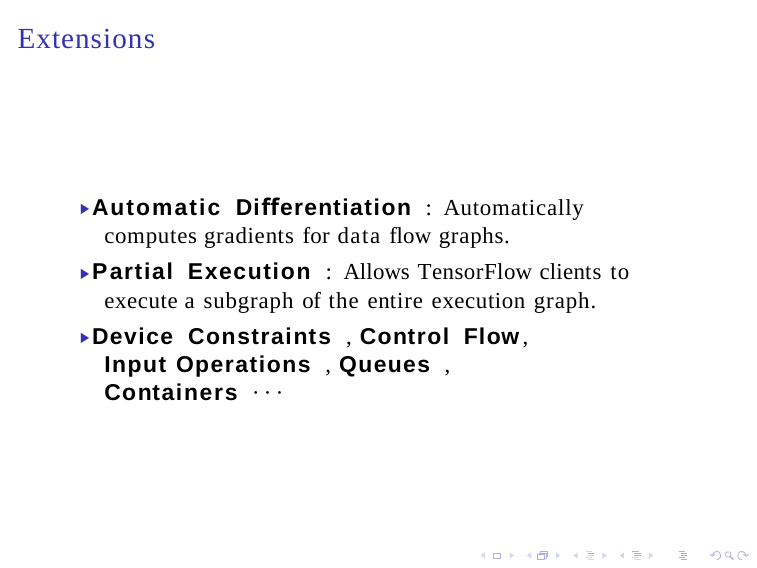

# Extensions
▶  Automatic  Diﬀerentiation  :  Automatically computes gradients for data flow graphs.
▶  Partial  Execution  :  Allows TensorFlow clients to execute a subgraph of the entire execution graph.
▶  Device  Constraints  , Control  Flow, Input Operations  , Queues  , Containers  · · ·